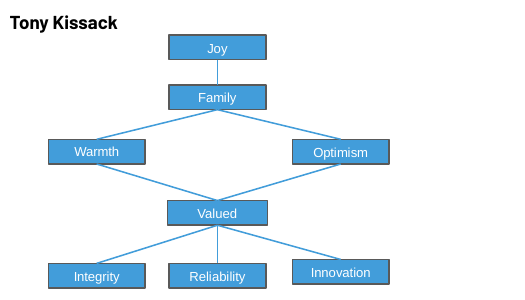

Tony Kissack
Joy

Family
Warmth
Optimism

Valued
Innovation
Integrity
Reliability